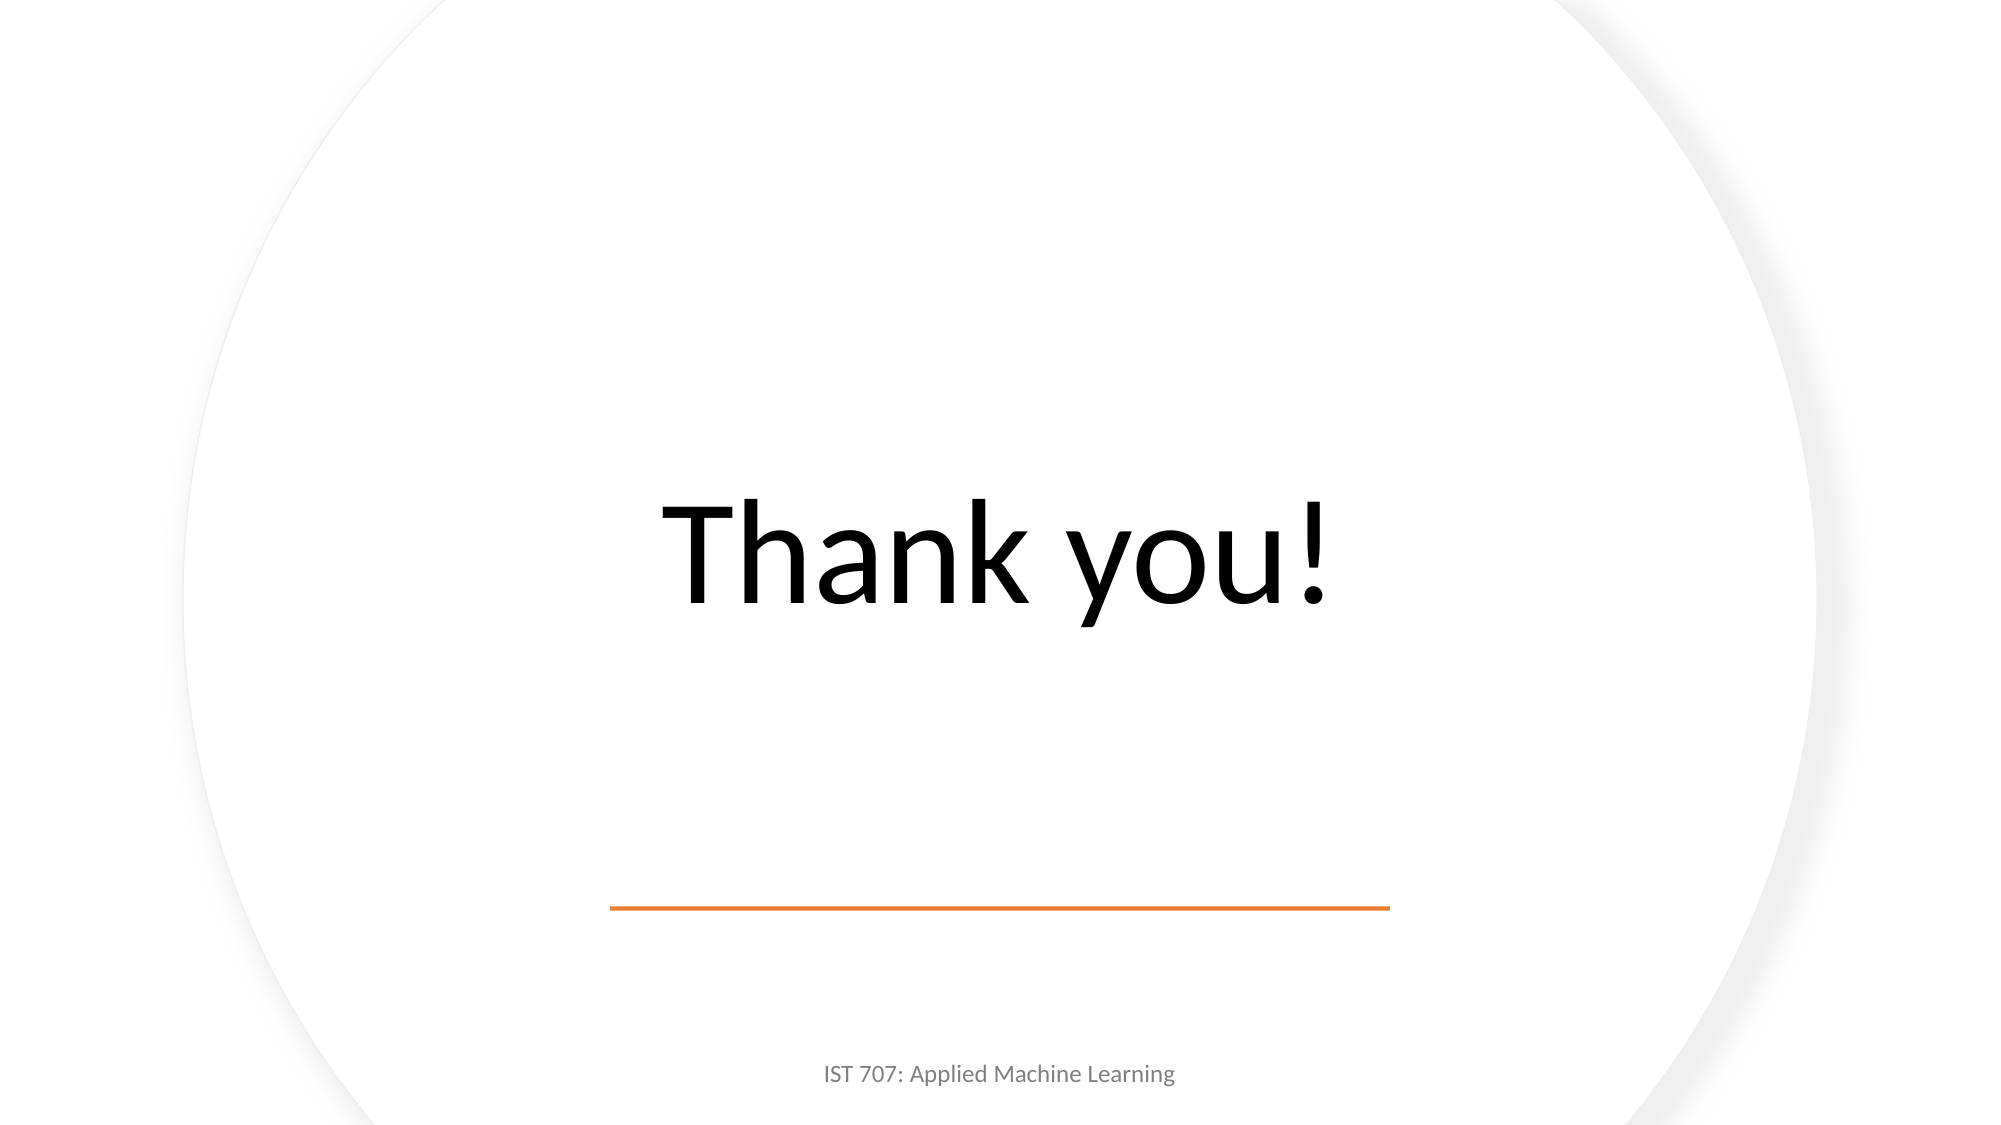

# Thank you!

IST 707: Applied Machine Learning